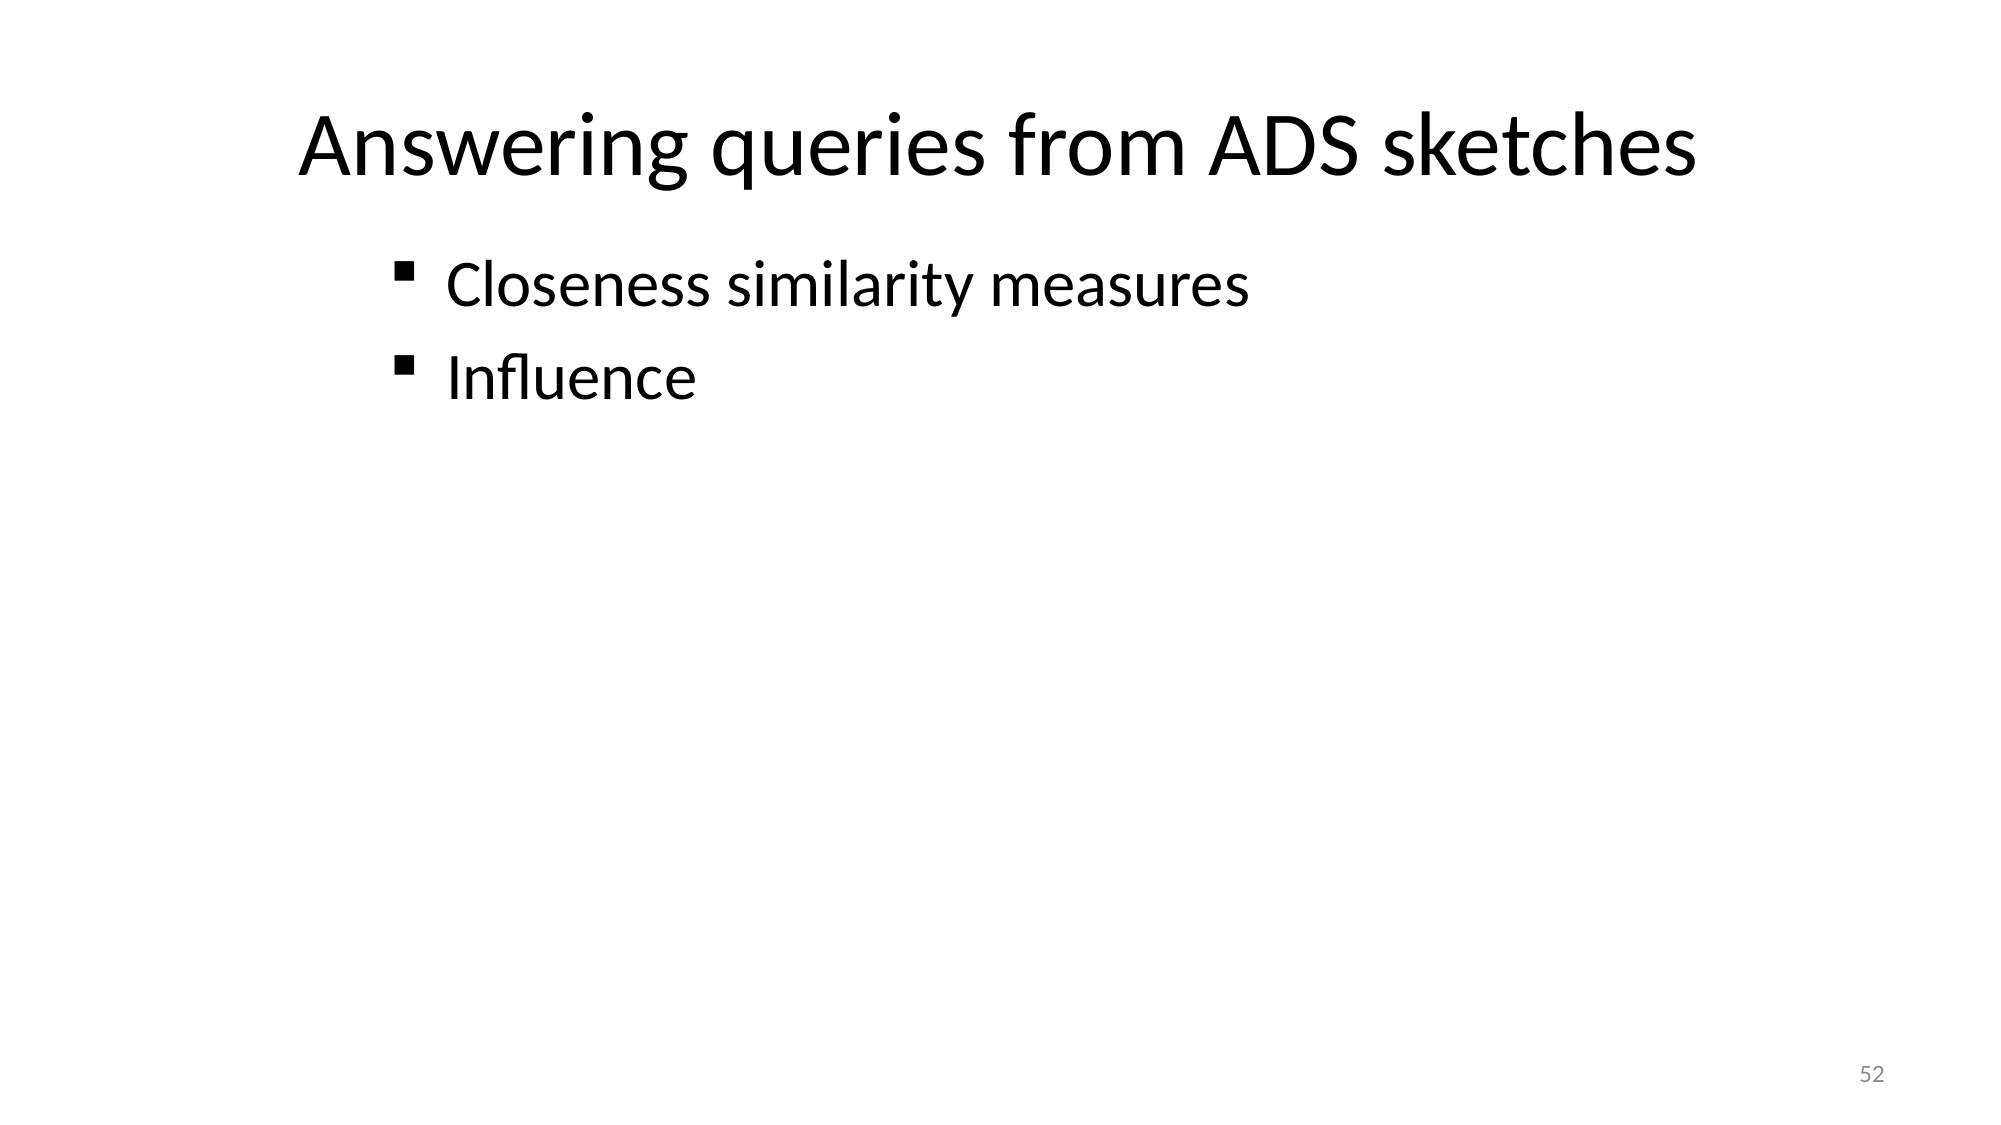

# Answering queries from ADS sketches
Closeness similarity measures
Influence

52